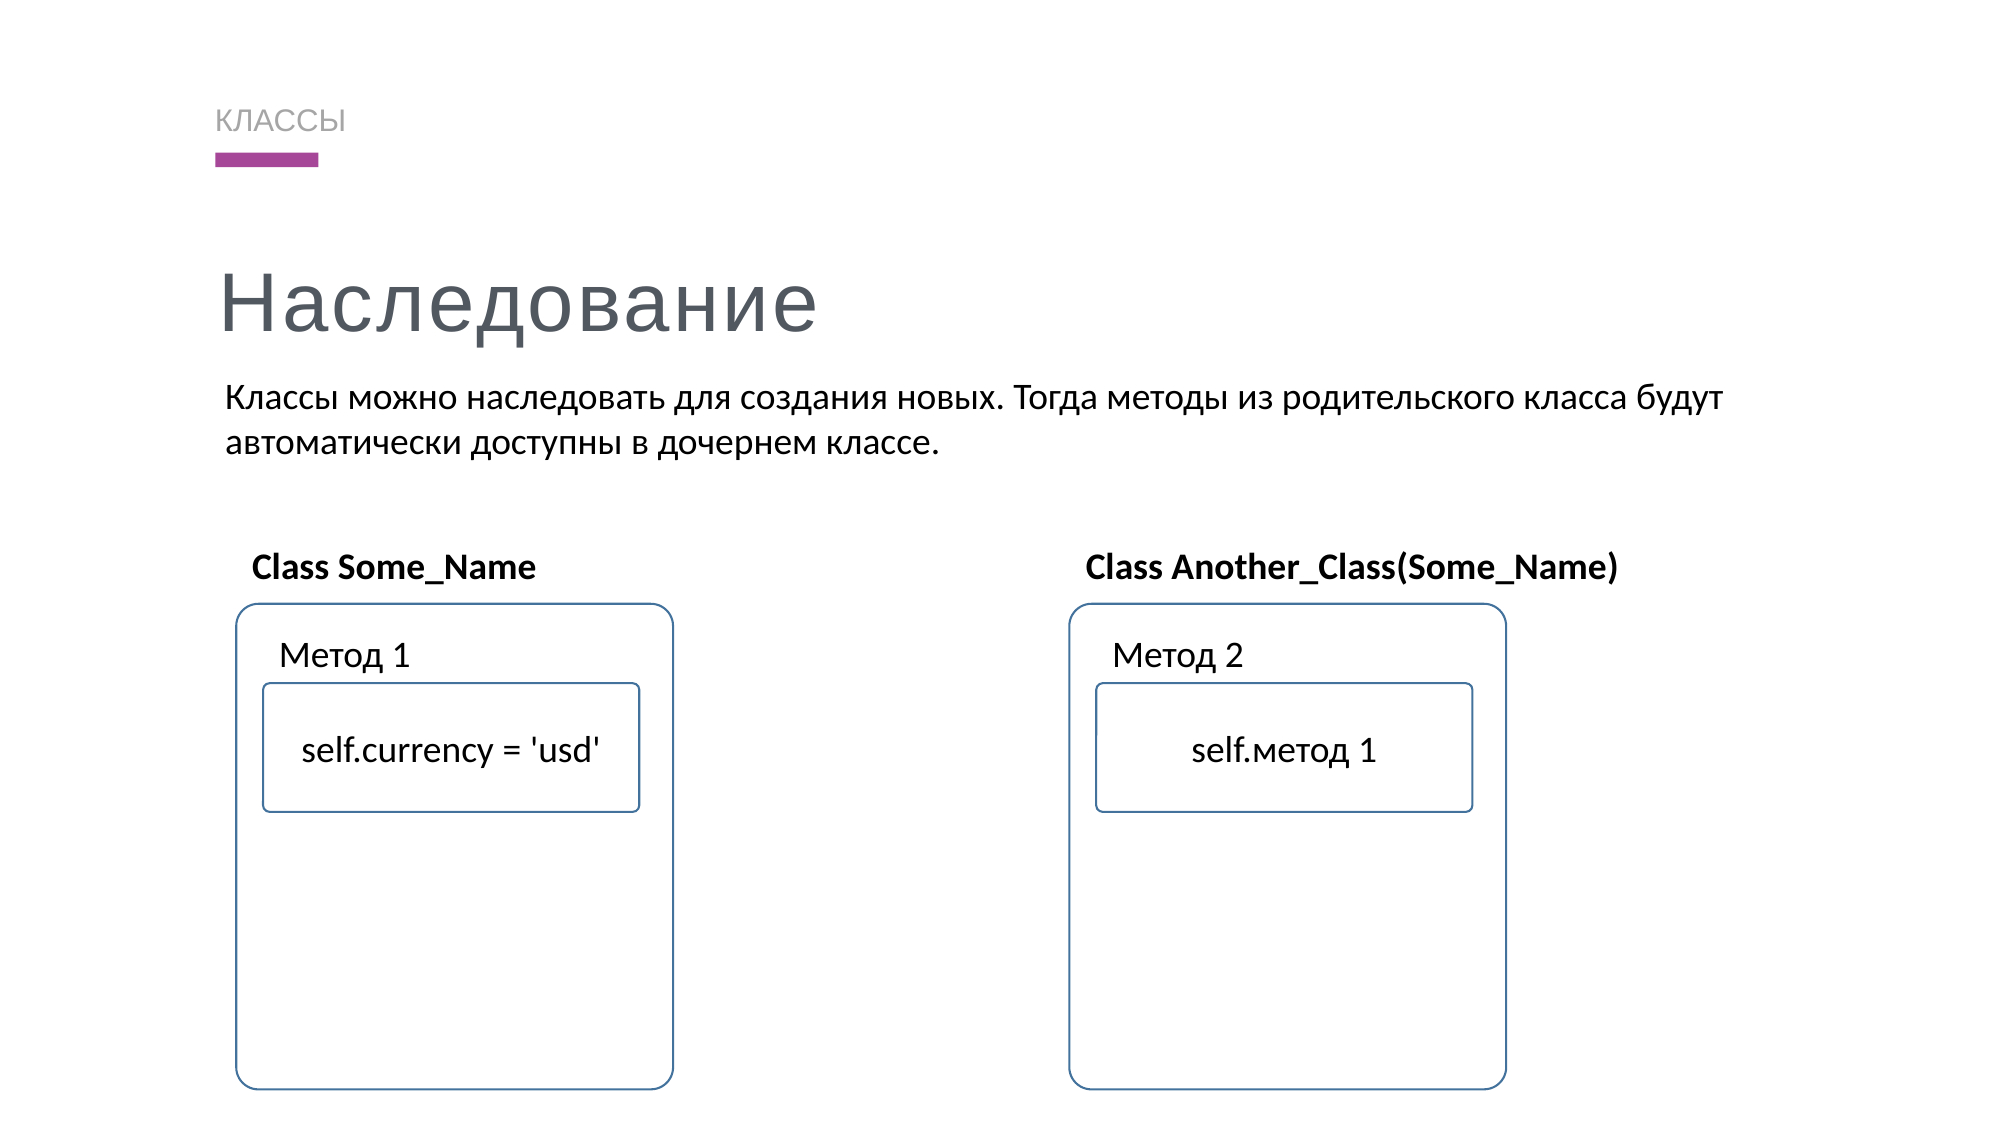

ТЗ разработчикам
Классы

Наследование
Классы можно наследовать для создания новых. Тогда методы из родительского класса будут автоматически доступны в дочернем классе.
Class Some_Name
Class Another_Class(Some_Name)

Метод 1
Метод 2
self.currency = 'usd'
self.метод 1